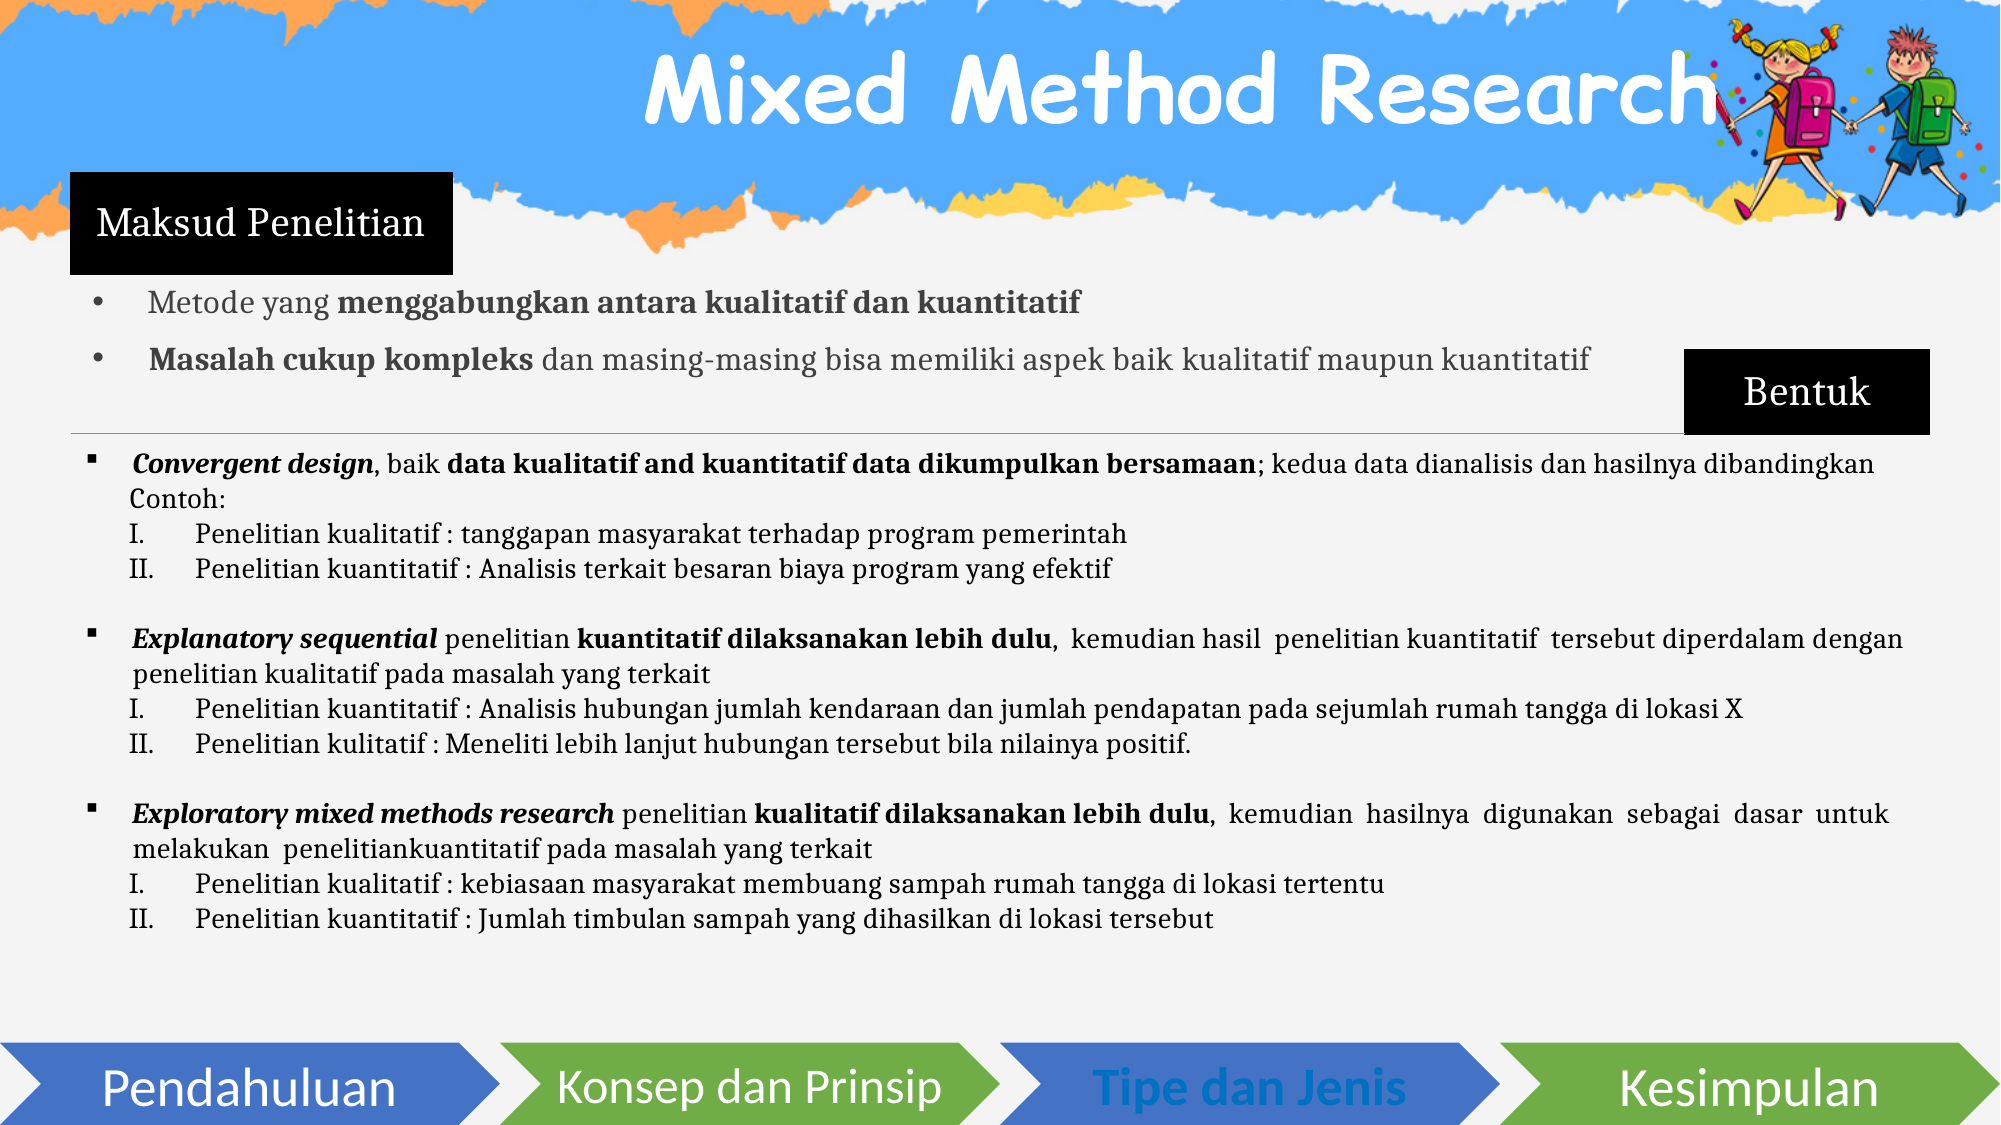

# Mixed Method Research
Maksud Penelitian
Metode yang menggabungkan antara kualitatif dan kuantitatif
Masalah cukup kompleks dan masing-masing bisa memiliki aspek baik kualitatif maupun kuantitatif
Bentuk
Convergent design, baik data kualitatif and kuantitatif data dikumpulkan bersamaan; kedua data dianalisis dan hasilnya dibandingkan
Contoh:
Penelitian kualitatif : tanggapan masyarakat terhadap program pemerintah
Penelitian kuantitatif : Analisis terkait besaran biaya program yang efektif

Explanatory sequential penelitian kuantitatif dilaksanakan lebih dulu,  kemudian hasil  penelitian kuantitatif  tersebut diperdalam dengan penelitian kualitatif pada masalah yang terkait
Penelitian kuantitatif : Analisis hubungan jumlah kendaraan dan jumlah pendapatan pada sejumlah rumah tangga di lokasi X
Penelitian kulitatif : Meneliti lebih lanjut hubungan tersebut bila nilainya positif.

Exploratory mixed methods research penelitian kualitatif dilaksanakan lebih dulu,  kemudian  hasilnya  digunakan  sebagai  dasar  untuk  melakukan  penelitiankuantitatif pada masalah yang terkait
Penelitian kualitatif : kebiasaan masyarakat membuang sampah rumah tangga di lokasi tertentu
Penelitian kuantitatif : Jumlah timbulan sampah yang dihasilkan di lokasi tersebut

Pendahuluan
Konsep dan Prinsip
Kesimpulan
Tipe dan Jenis